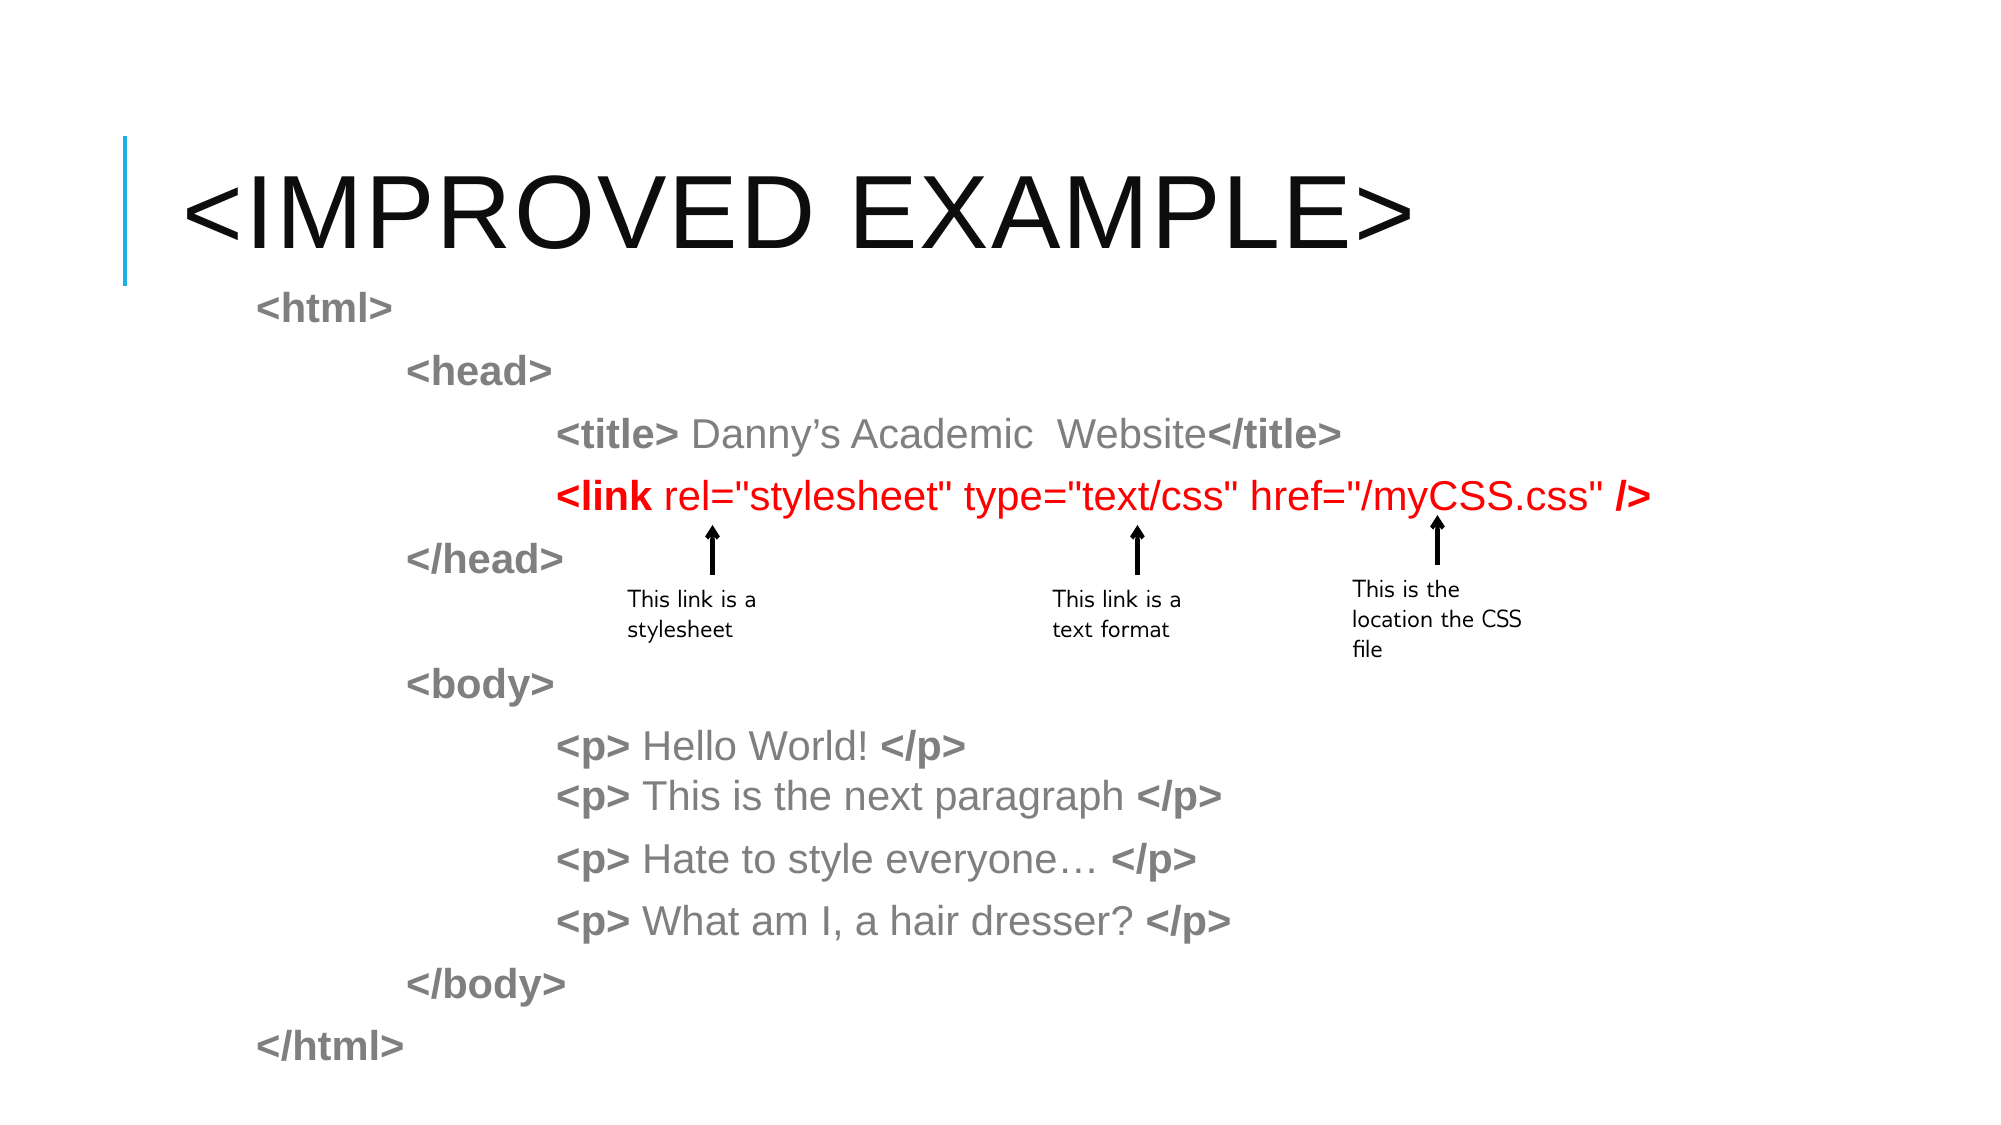

# <Improved Example>
<html>
	<head>
		<title> Danny’s Academic  Website</title>
		<link rel="stylesheet" type="text/css" href="/myCSS.css" />
	</head>

	<body>
		<p> Hello World! </p>
		<p> This is the next paragraph </p>
		<p> Hate to style everyone… </p>
		<p> What am I, a hair dresser? </p>
	</body>
</html>

This is the location the CSS file
This link is a stylesheet
This link is a text format